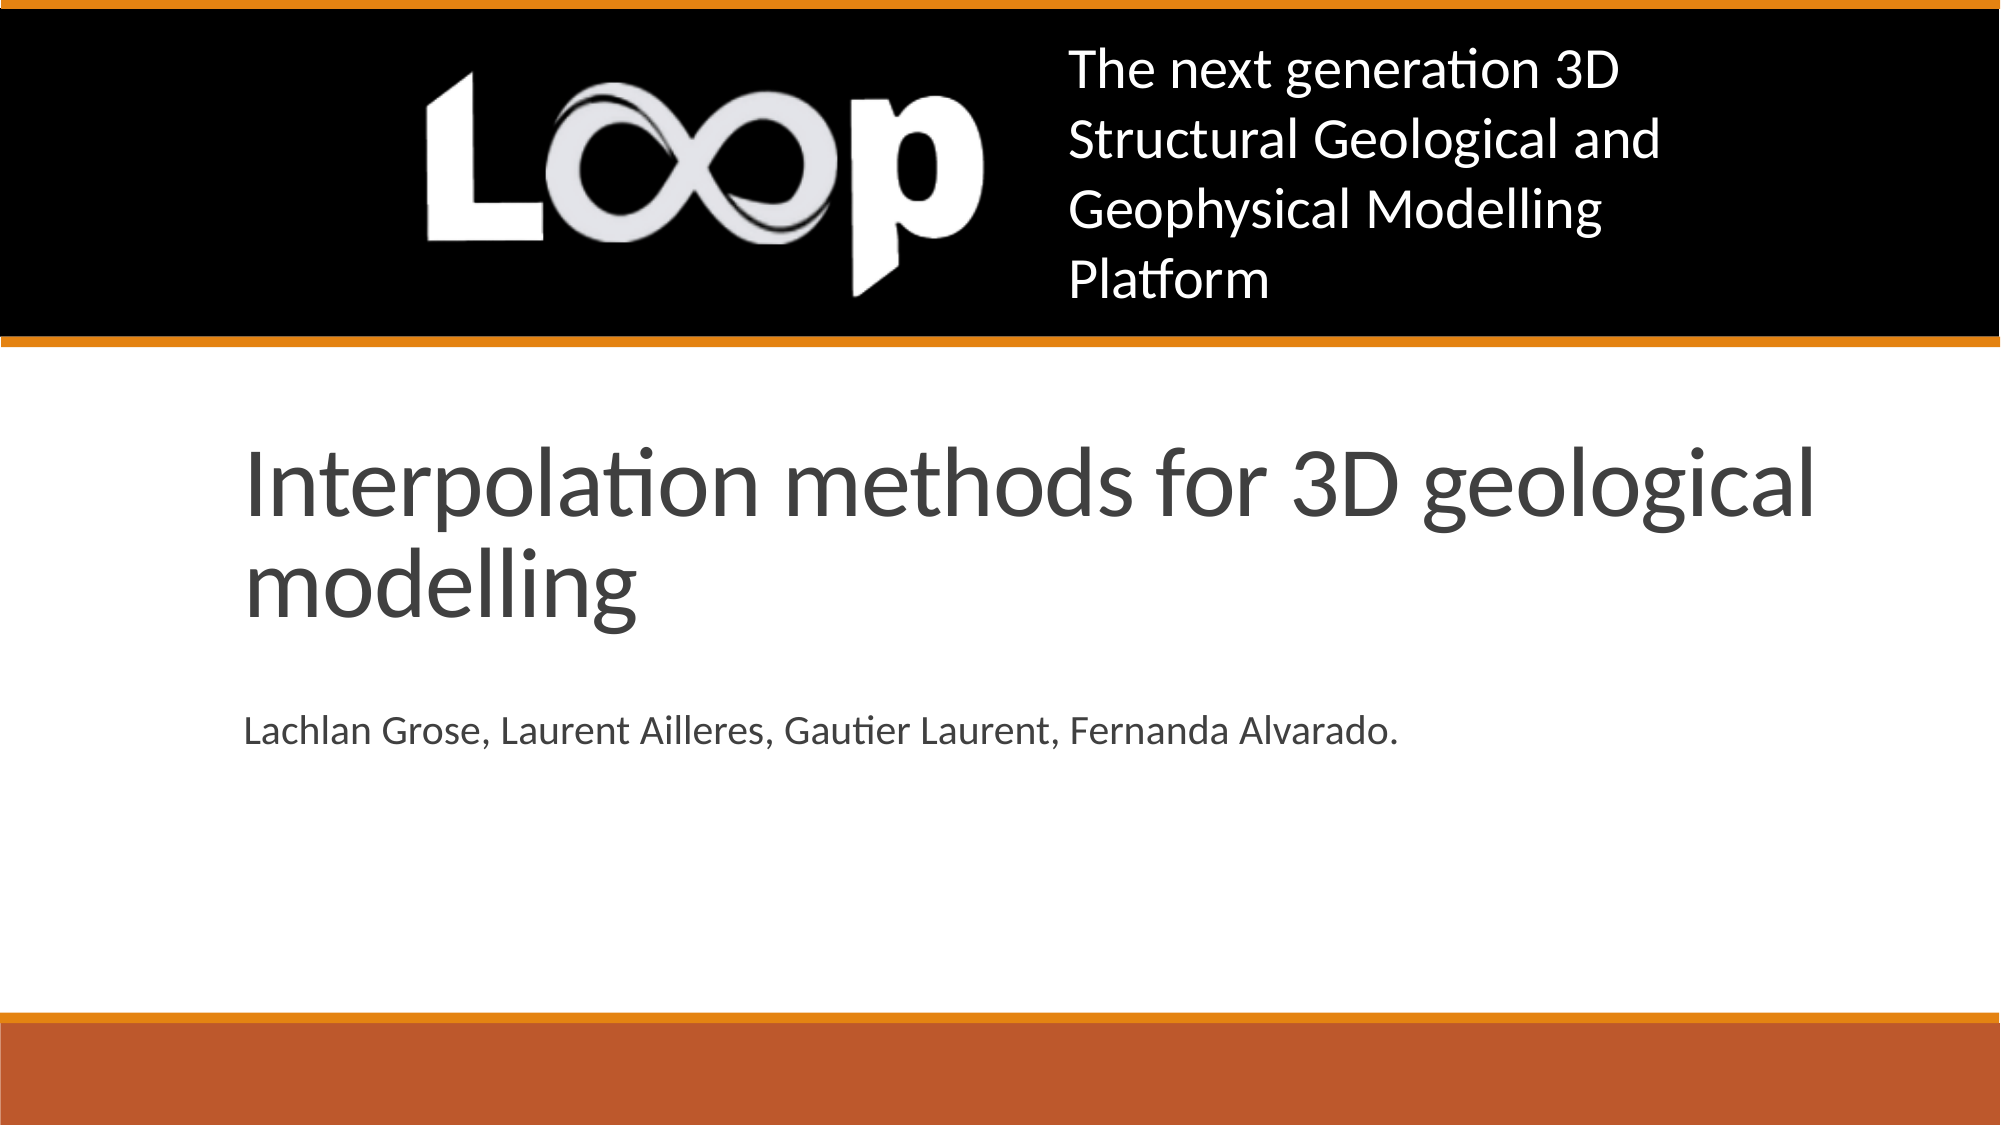

# Interpolation methods for 3D geological modelling
Lachlan Grose, Laurent Ailleres, Gautier Laurent, Fernanda Alvarado.